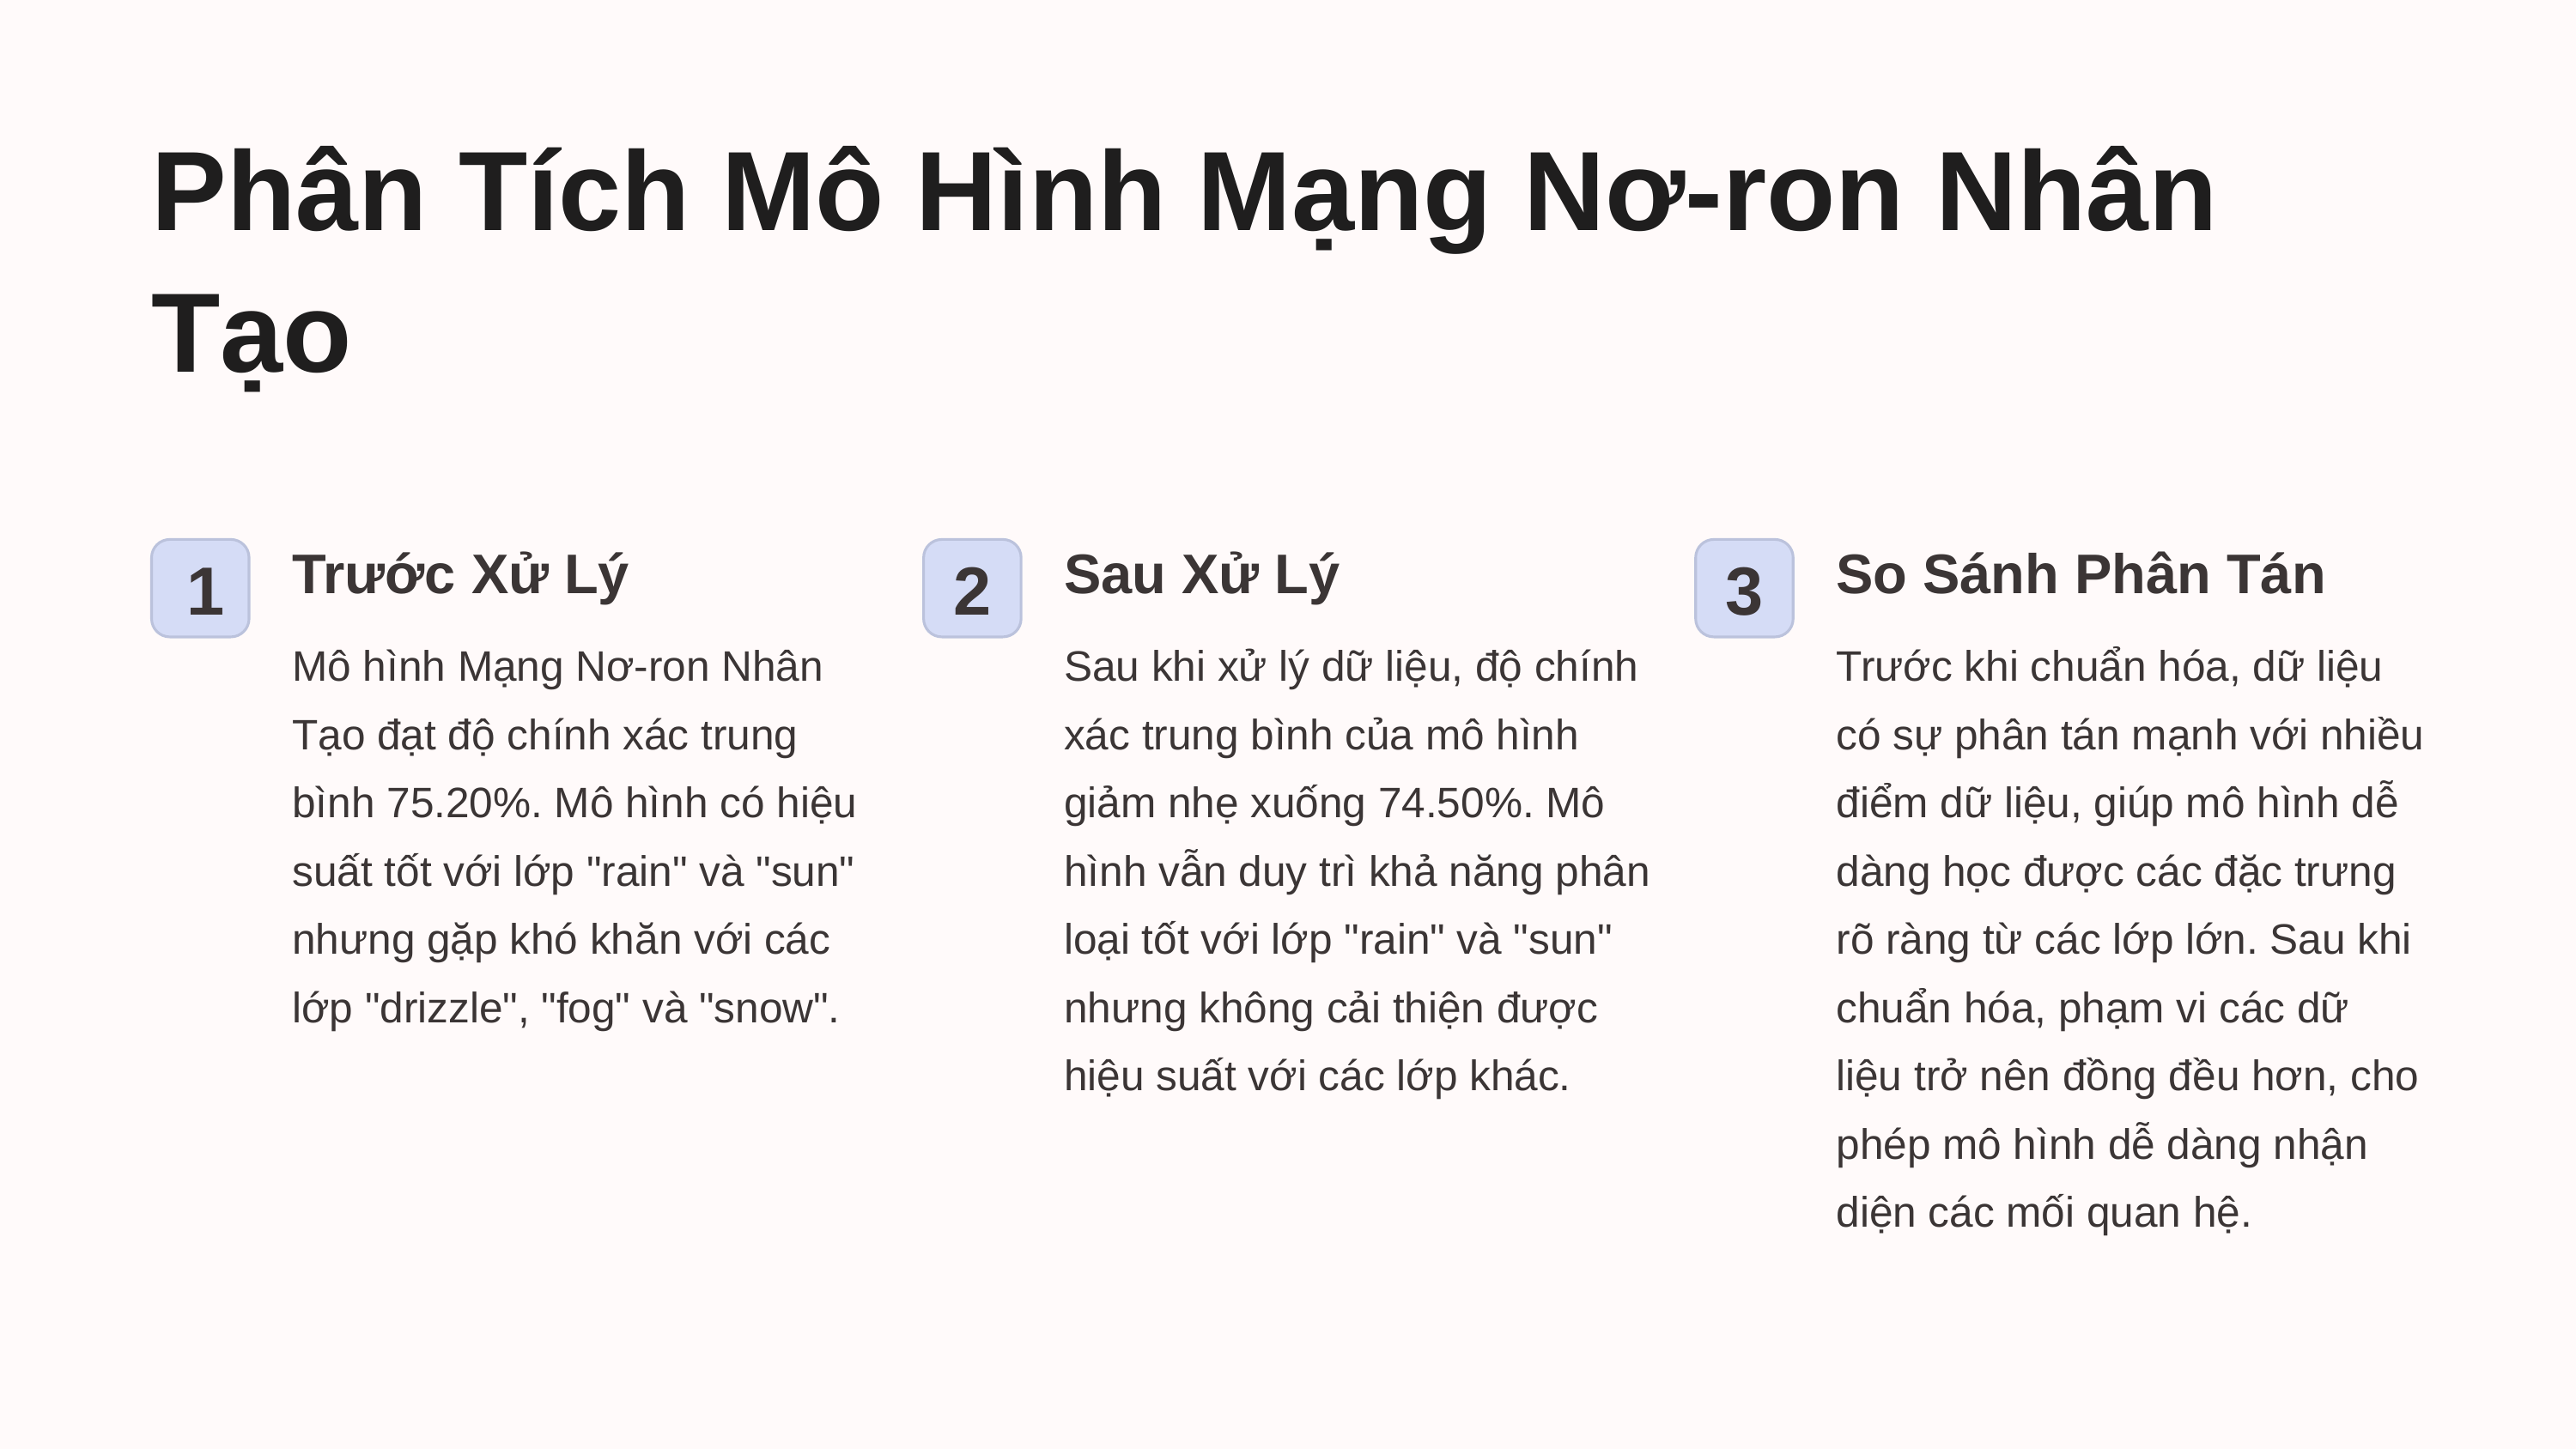

Phân Tích Mô Hình Mạng Nơ-ron Nhân Tạo
Trước Xử Lý
Sau Xử Lý
So Sánh Phân Tán

1
2
3
Mô hình Mạng Nơ-ron Nhân Tạo đạt độ chính xác trung bình 75.20%. Mô hình có hiệu suất tốt với lớp "rain" và "sun" nhưng gặp khó khăn với các lớp "drizzle", "fog" và "snow".
Sau khi xử lý dữ liệu, độ chính xác trung bình của mô hình giảm nhẹ xuống 74.50%. Mô hình vẫn duy trì khả năng phân loại tốt với lớp "rain" và "sun" nhưng không cải thiện được hiệu suất với các lớp khác.
Trước khi chuẩn hóa, dữ liệu có sự phân tán mạnh với nhiều điểm dữ liệu, giúp mô hình dễ dàng học được các đặc trưng rõ ràng từ các lớp lớn. Sau khi chuẩn hóa, phạm vi các dữ liệu trở nên đồng đều hơn, cho phép mô hình dễ dàng nhận diện các mối quan hệ.